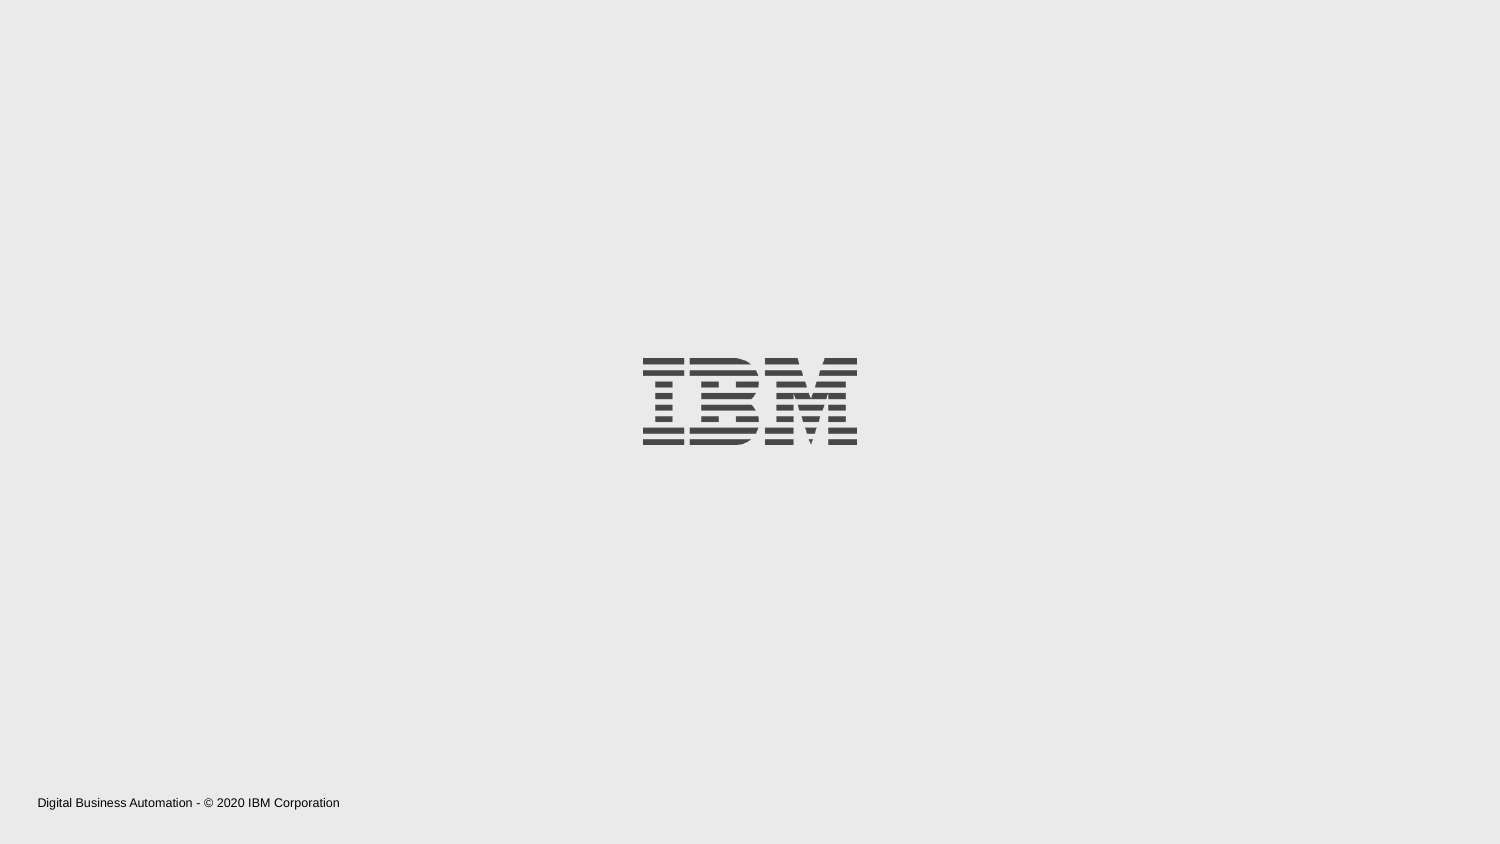

Digital Business Automation - © 2020 IBM Corporation